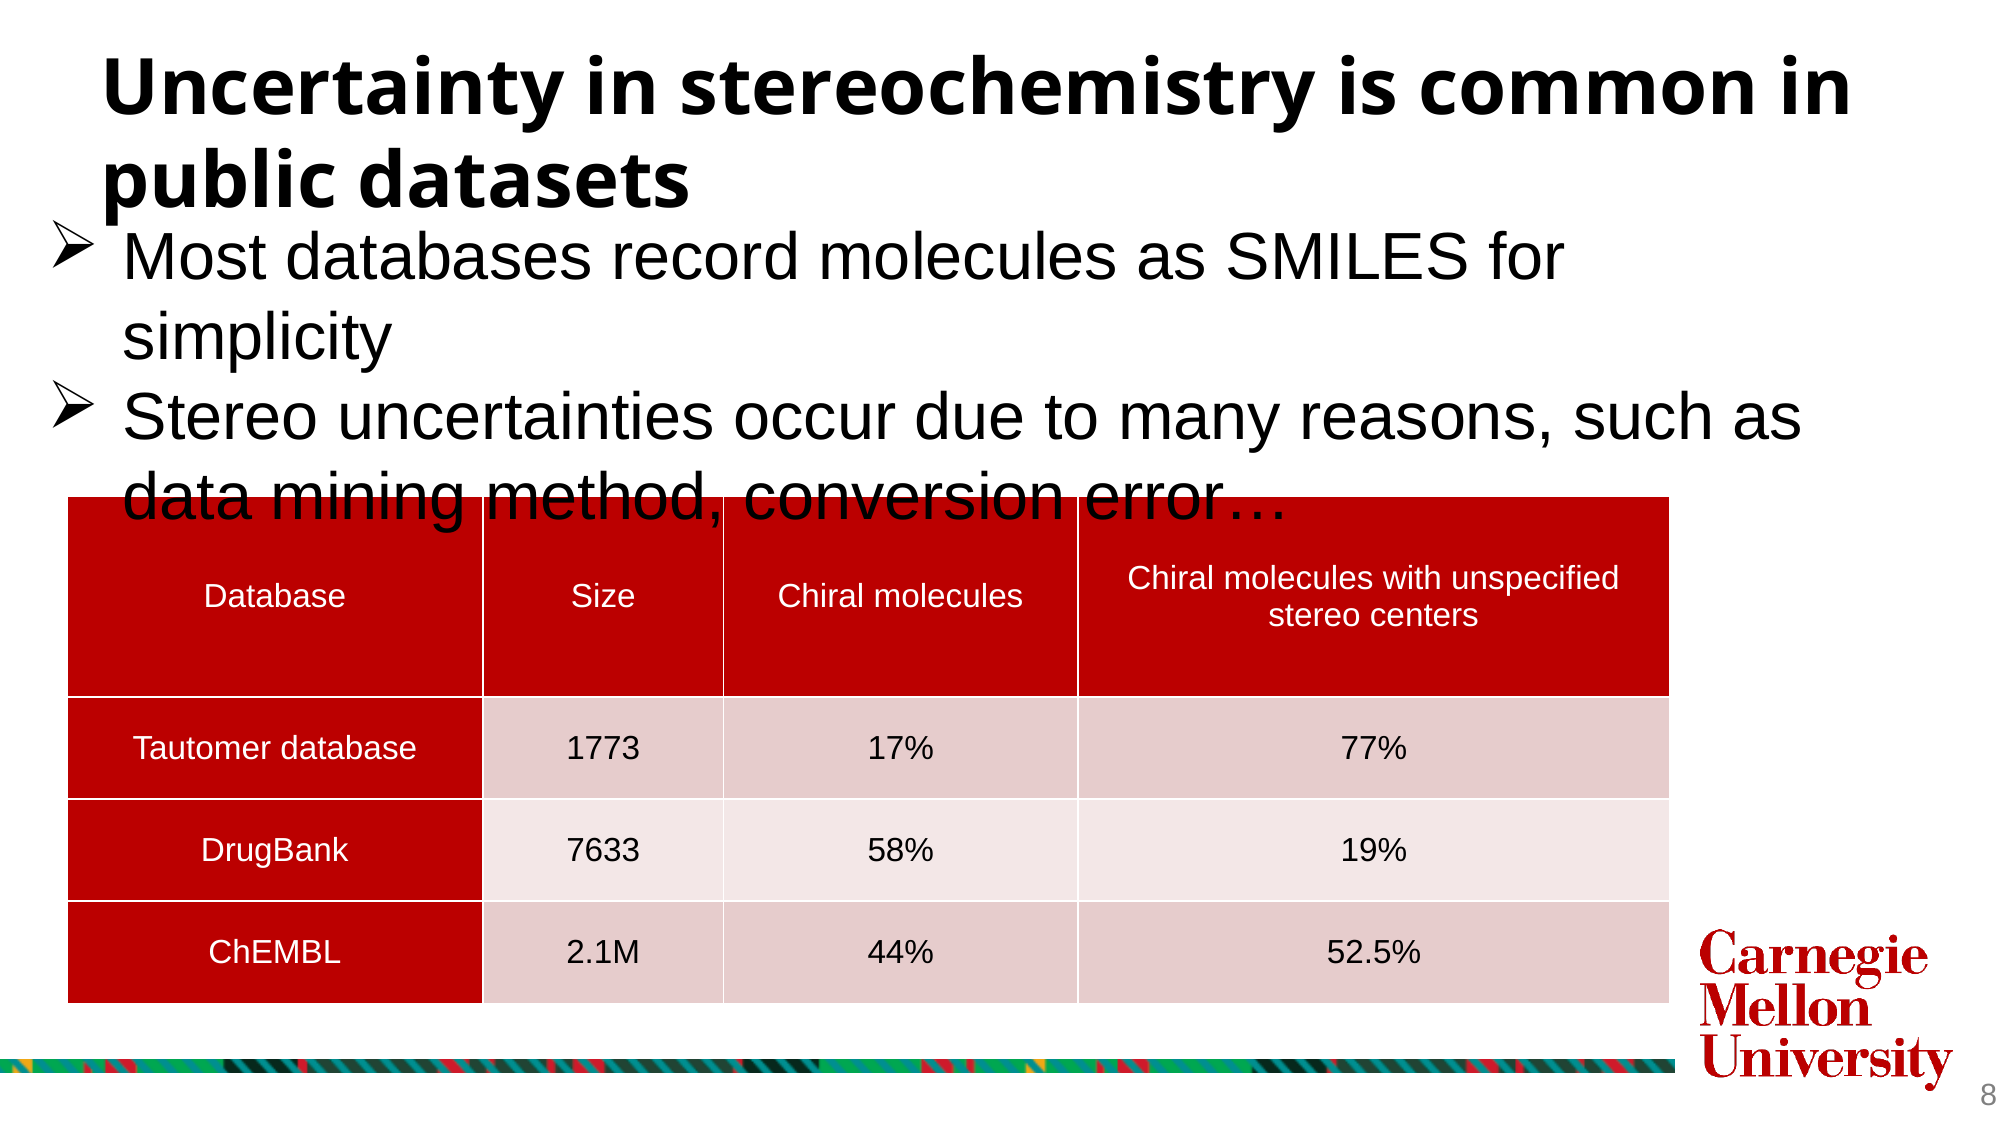

# Uncertainty in stereochemistry is common in public datasets
Most databases record molecules as SMILES for simplicity
Stereo uncertainties occur due to many reasons, such as data mining method, conversion error…
| Database | Size | Chiral molecules | Chiral molecules with unspecified stereo centers |
| --- | --- | --- | --- |
| Tautomer database | 1773 | 17% | 77% |
| DrugBank | 7633 | 58% | 19% |
| ChEMBL | 2.1M | 44% | 52.5% |